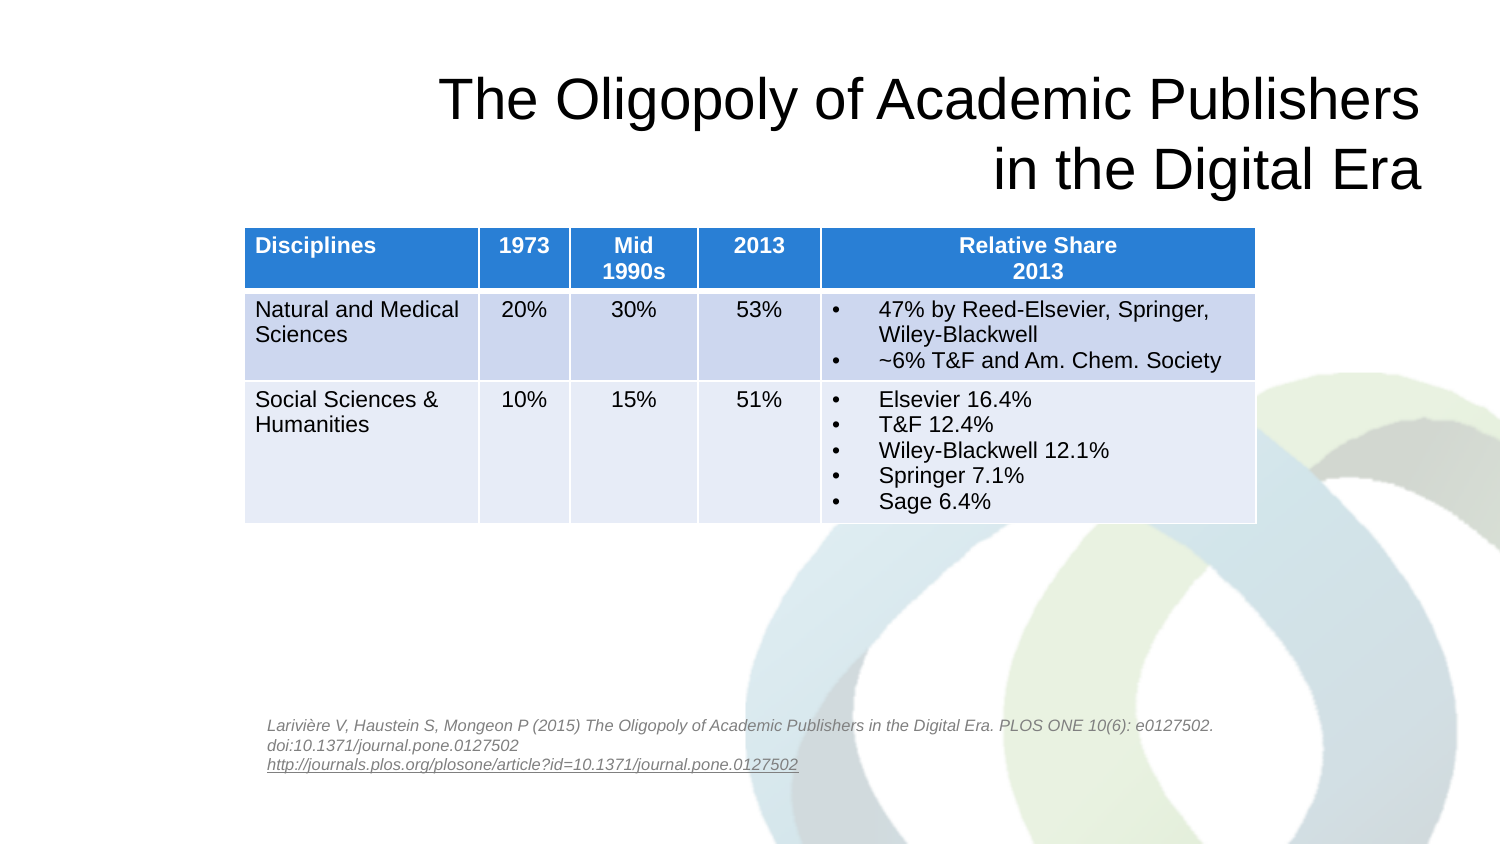

# The Oligopoly of Academic Publishers in the Digital Era
| Disciplines | 1973 | Mid 1990s | 2013 | Relative Share 2013 |
| --- | --- | --- | --- | --- |
| Natural and Medical Sciences | 20% | 30% | 53% | 47% by Reed-Elsevier, Springer, Wiley-Blackwell ~6% T&F and Am. Chem. Society |
| Social Sciences & Humanities | 10% | 15% | 51% | Elsevier 16.4% T&F 12.4% Wiley-Blackwell 12.1% Springer 7.1% Sage 6.4% |
Larivière V, Haustein S, Mongeon P (2015) The Oligopoly of Academic Publishers in the Digital Era. PLOS ONE 10(6): e0127502. doi:10.1371/journal.pone.0127502
http://journals.plos.org/plosone/article?id=10.1371/journal.pone.0127502